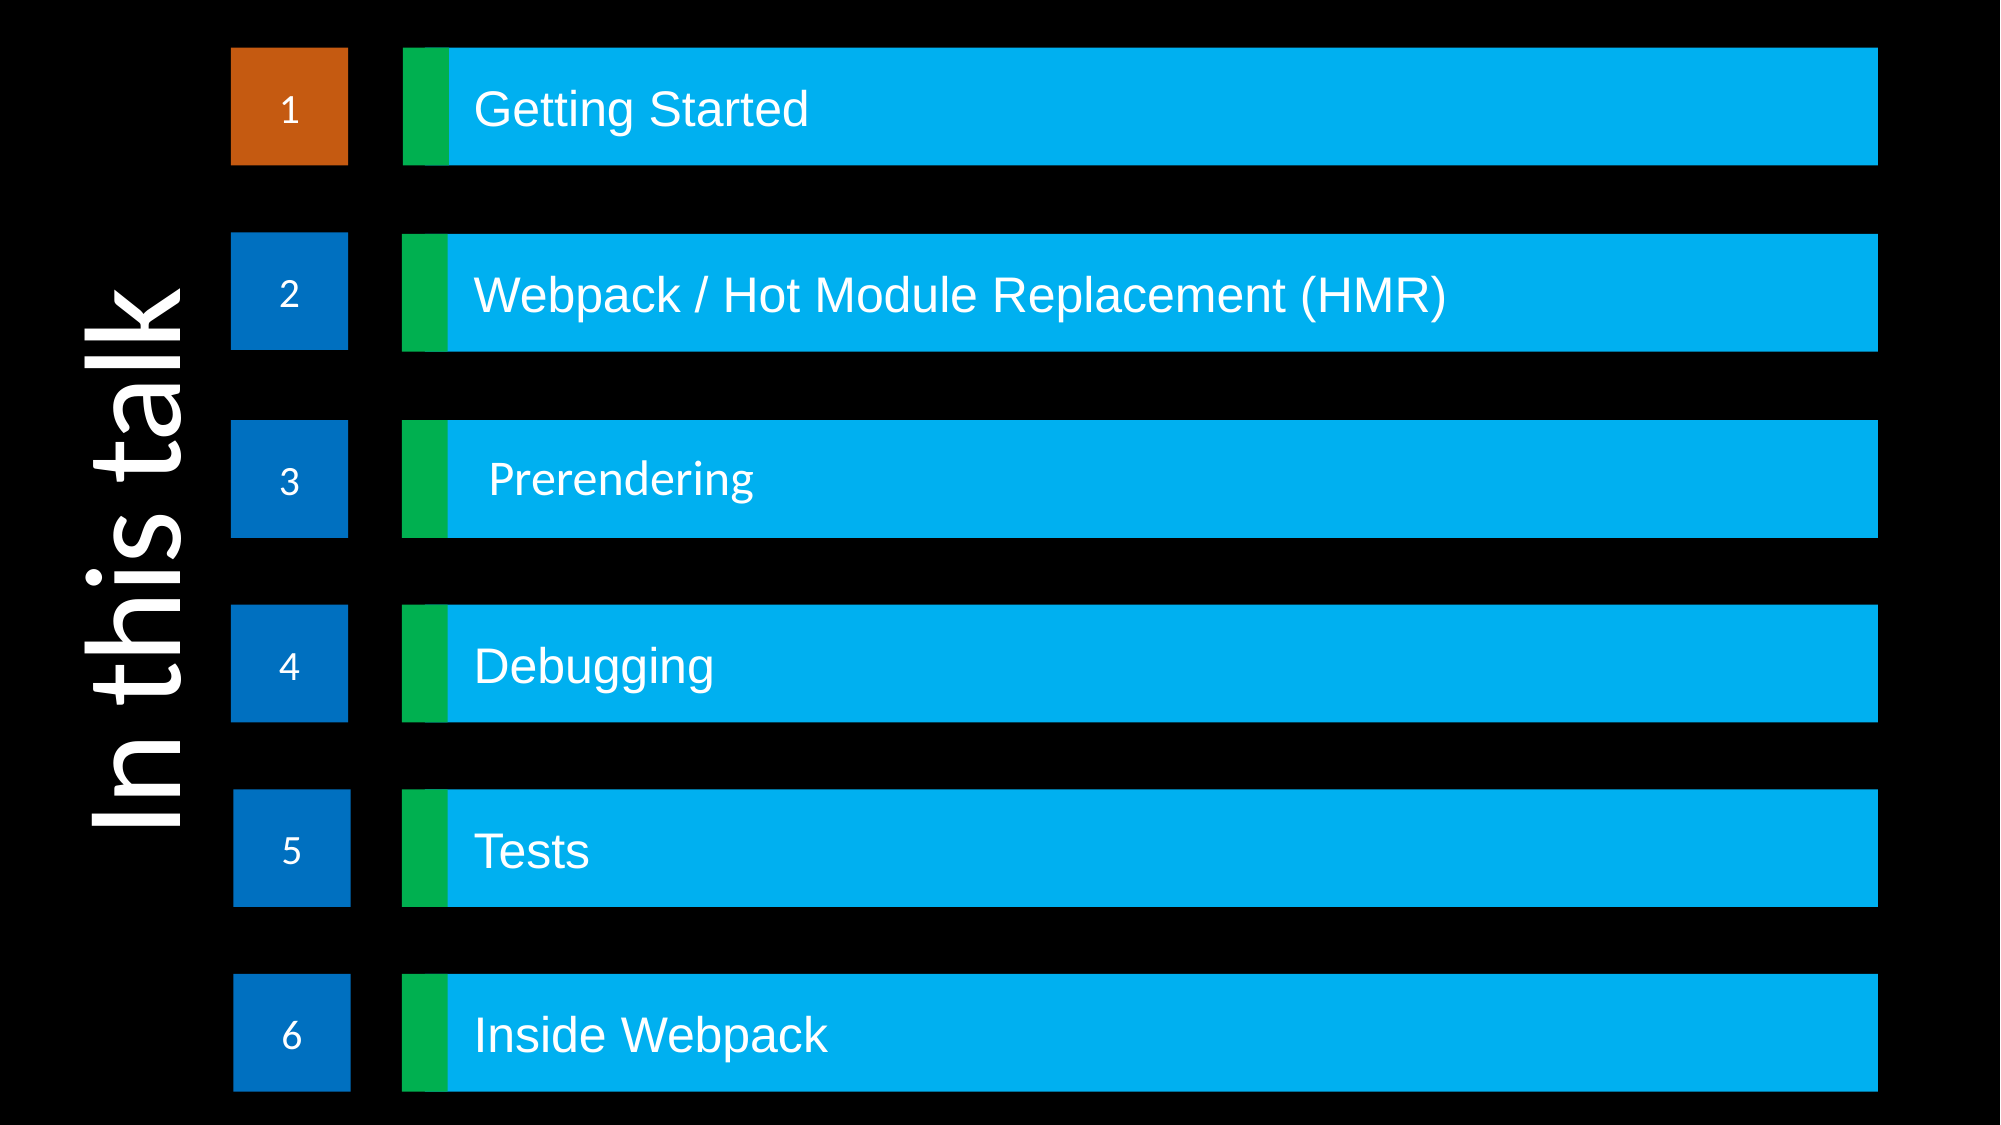

1

Getting Started
2

Webpack / Hot Module Replacement (HMR)
3

Prerendering
# In this talk
4

Debugging
5

Tests
6

Inside Webpack